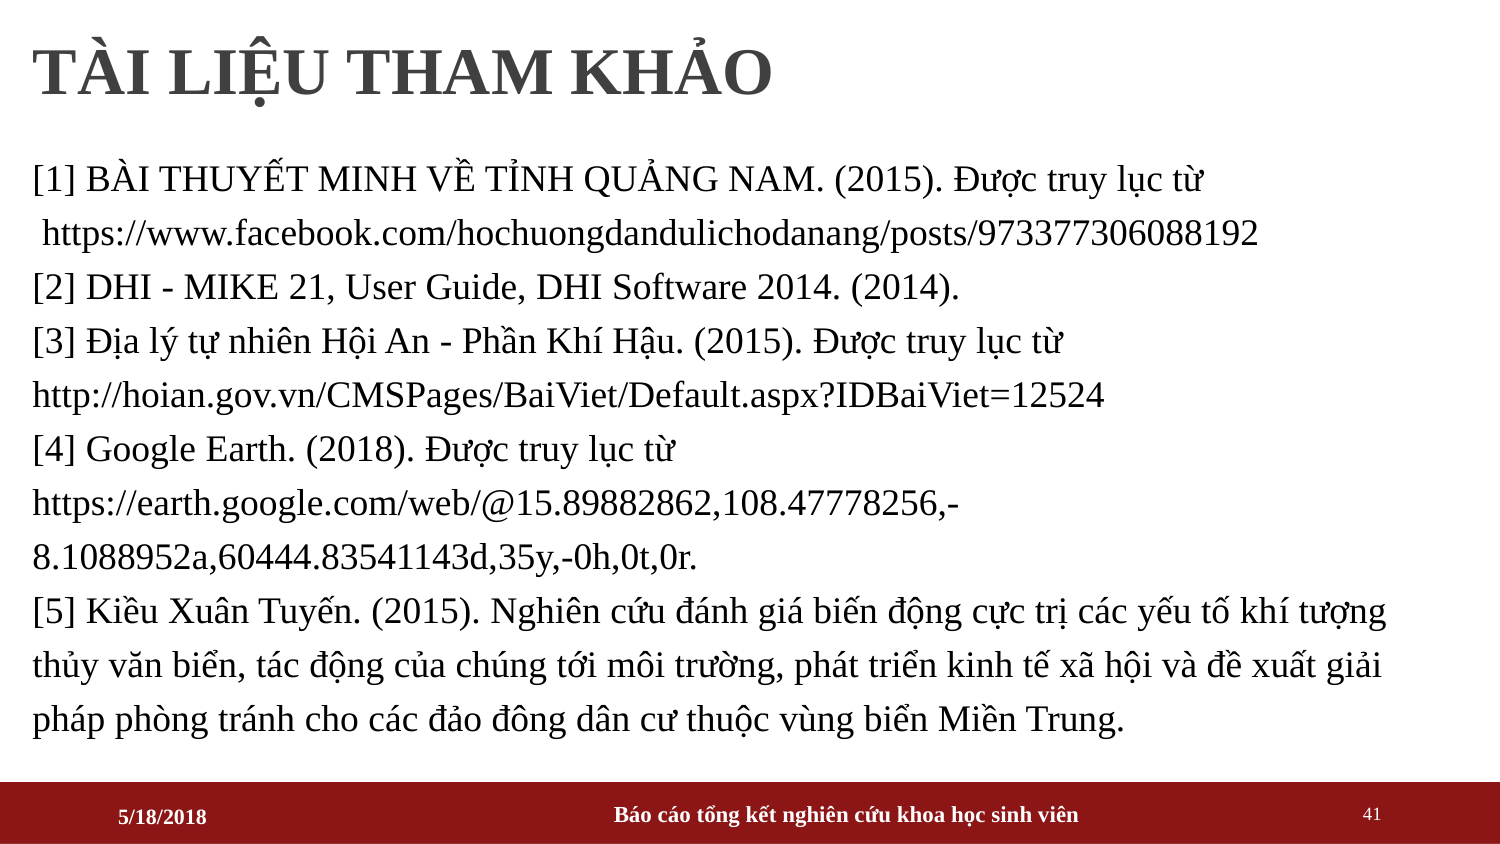

# TÀI LIỆU THAM KHẢO
[1] BÀI THUYẾT MINH VỀ TỈNH QUẢNG NAM. (2015). Được truy lục từ
 https://www.facebook.com/hochuongdandulichodanang/posts/973377306088192
[2] DHI - MIKE 21, User Guide, DHI Software 2014. (2014).
[3] Địa lý tự nhiên Hội An - Phần Khí Hậu. (2015). Được truy lục từ
http://hoian.gov.vn/CMSPages/BaiViet/Default.aspx?IDBaiViet=12524
[4] Google Earth. (2018). Được truy lục từ
https://earth.google.com/web/@15.89882862,108.47778256,-8.1088952a,60444.83541143d,35y,-0h,0t,0r.
[5] Kiều Xuân Tuyến. (2015). Nghiên cứu đánh giá biến động cực trị các yếu tố khí tượng thủy văn biển, tác động của chúng tới môi trường, phát triển kinh tế xã hội và đề xuất giải pháp phòng tránh cho các đảo đông dân cư thuộc vùng biển Miền Trung.

41
Báo cáo tổng kết nghiên cứu khoa học sinh viên
5/18/2018